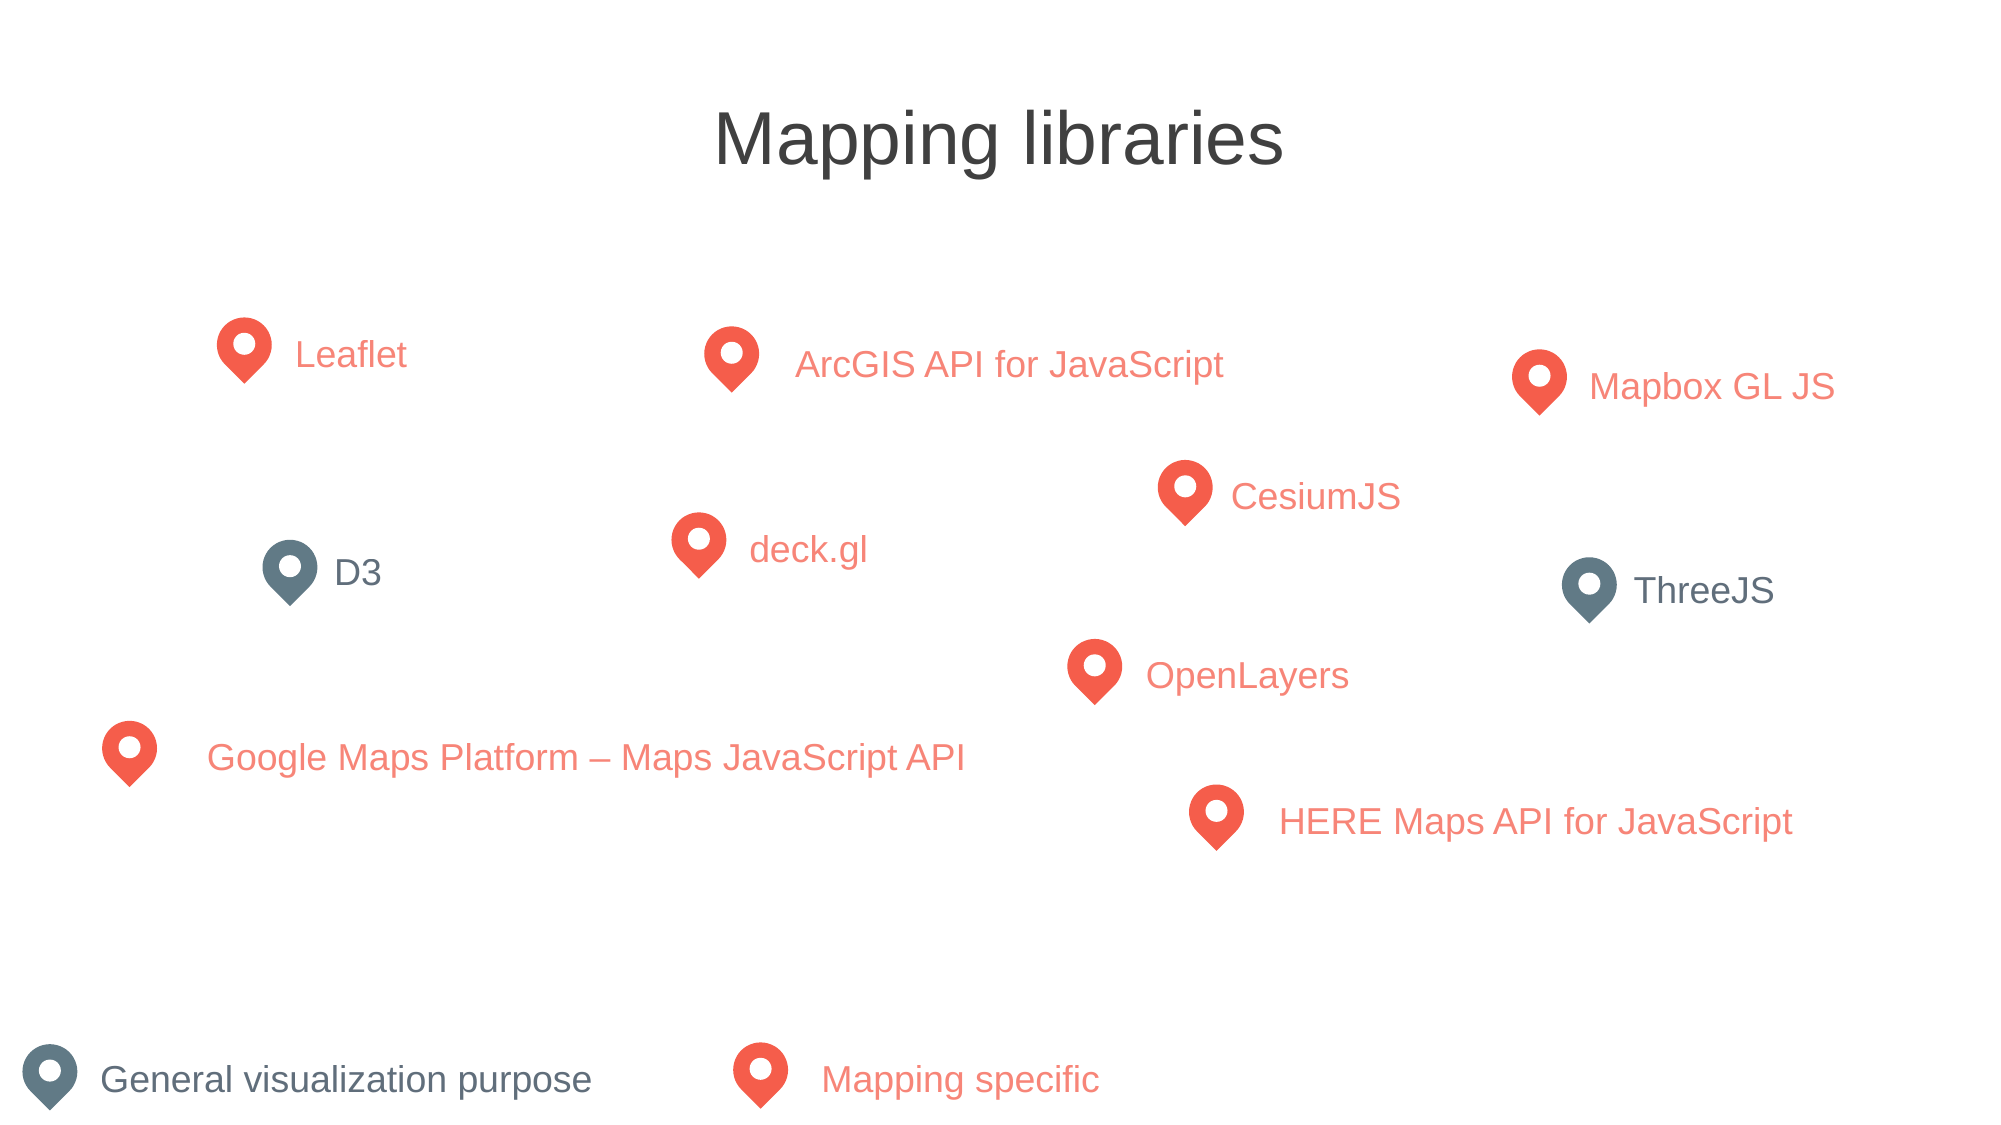

Mapping libraries

Leaflet

ArcGIS API for JavaScript

Mapbox GL JS

CesiumJS

deck.gl

D3

ThreeJS

OpenLayers

Google Maps Platform – Maps JavaScript API

HERE Maps API for JavaScript

General visualization purpose
Mapping specific